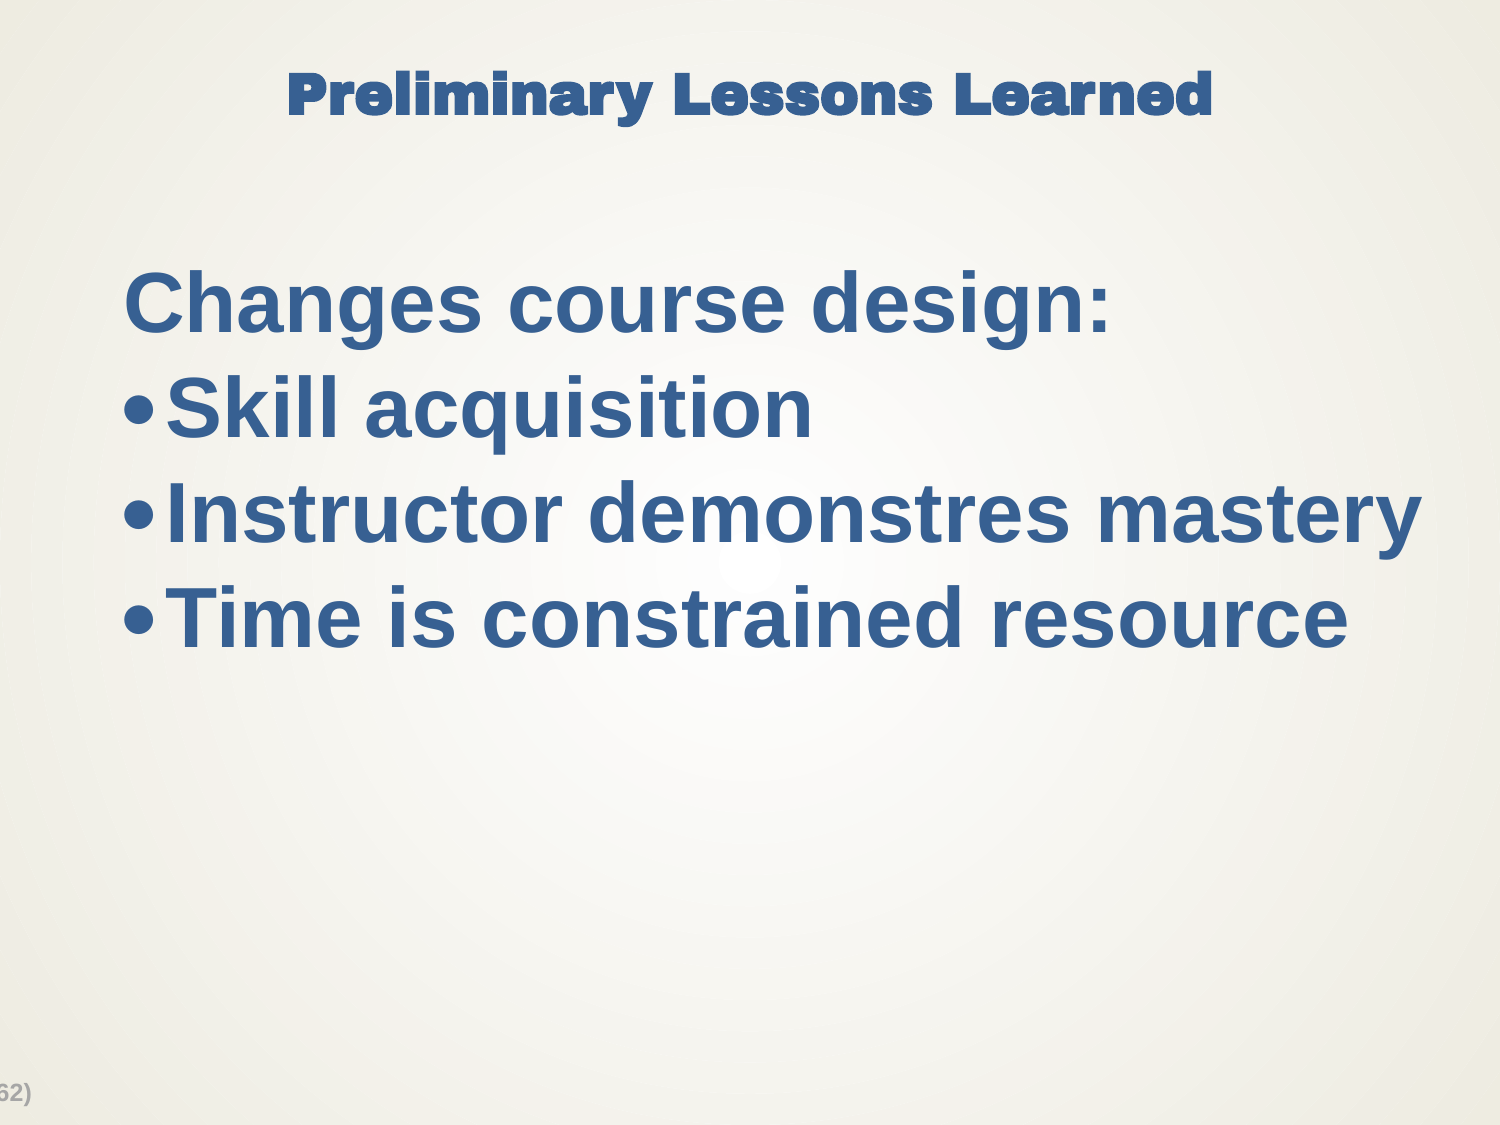

# Preliminary Lessons Learned
Changes course design:
Skill acquisition
Instructor demonstres mastery
Time is constrained resource